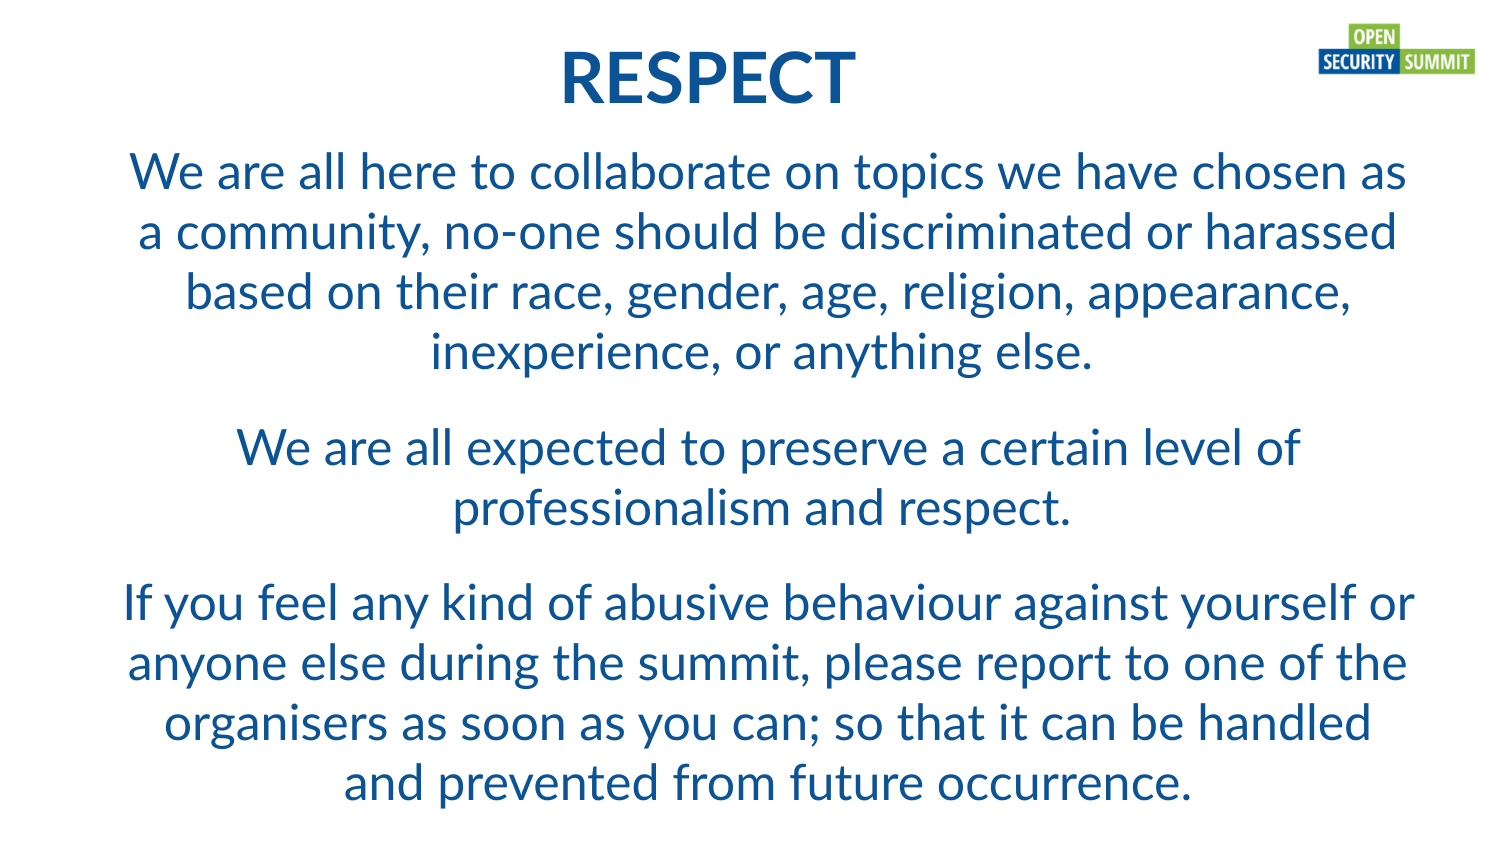

RESPECT
We are all here to collaborate on topics we have chosen as a community, no-one should be discriminated or harassed based on their race, gender, age, religion, appearance, inexperience, or anything else.
We are all expected to preserve a certain level of professionalism and respect.
If you feel any kind of abusive behaviour against yourself or anyone else during the summit, please report to one of the organisers as soon as you can; so that it can be handled and prevented from future occurrence.